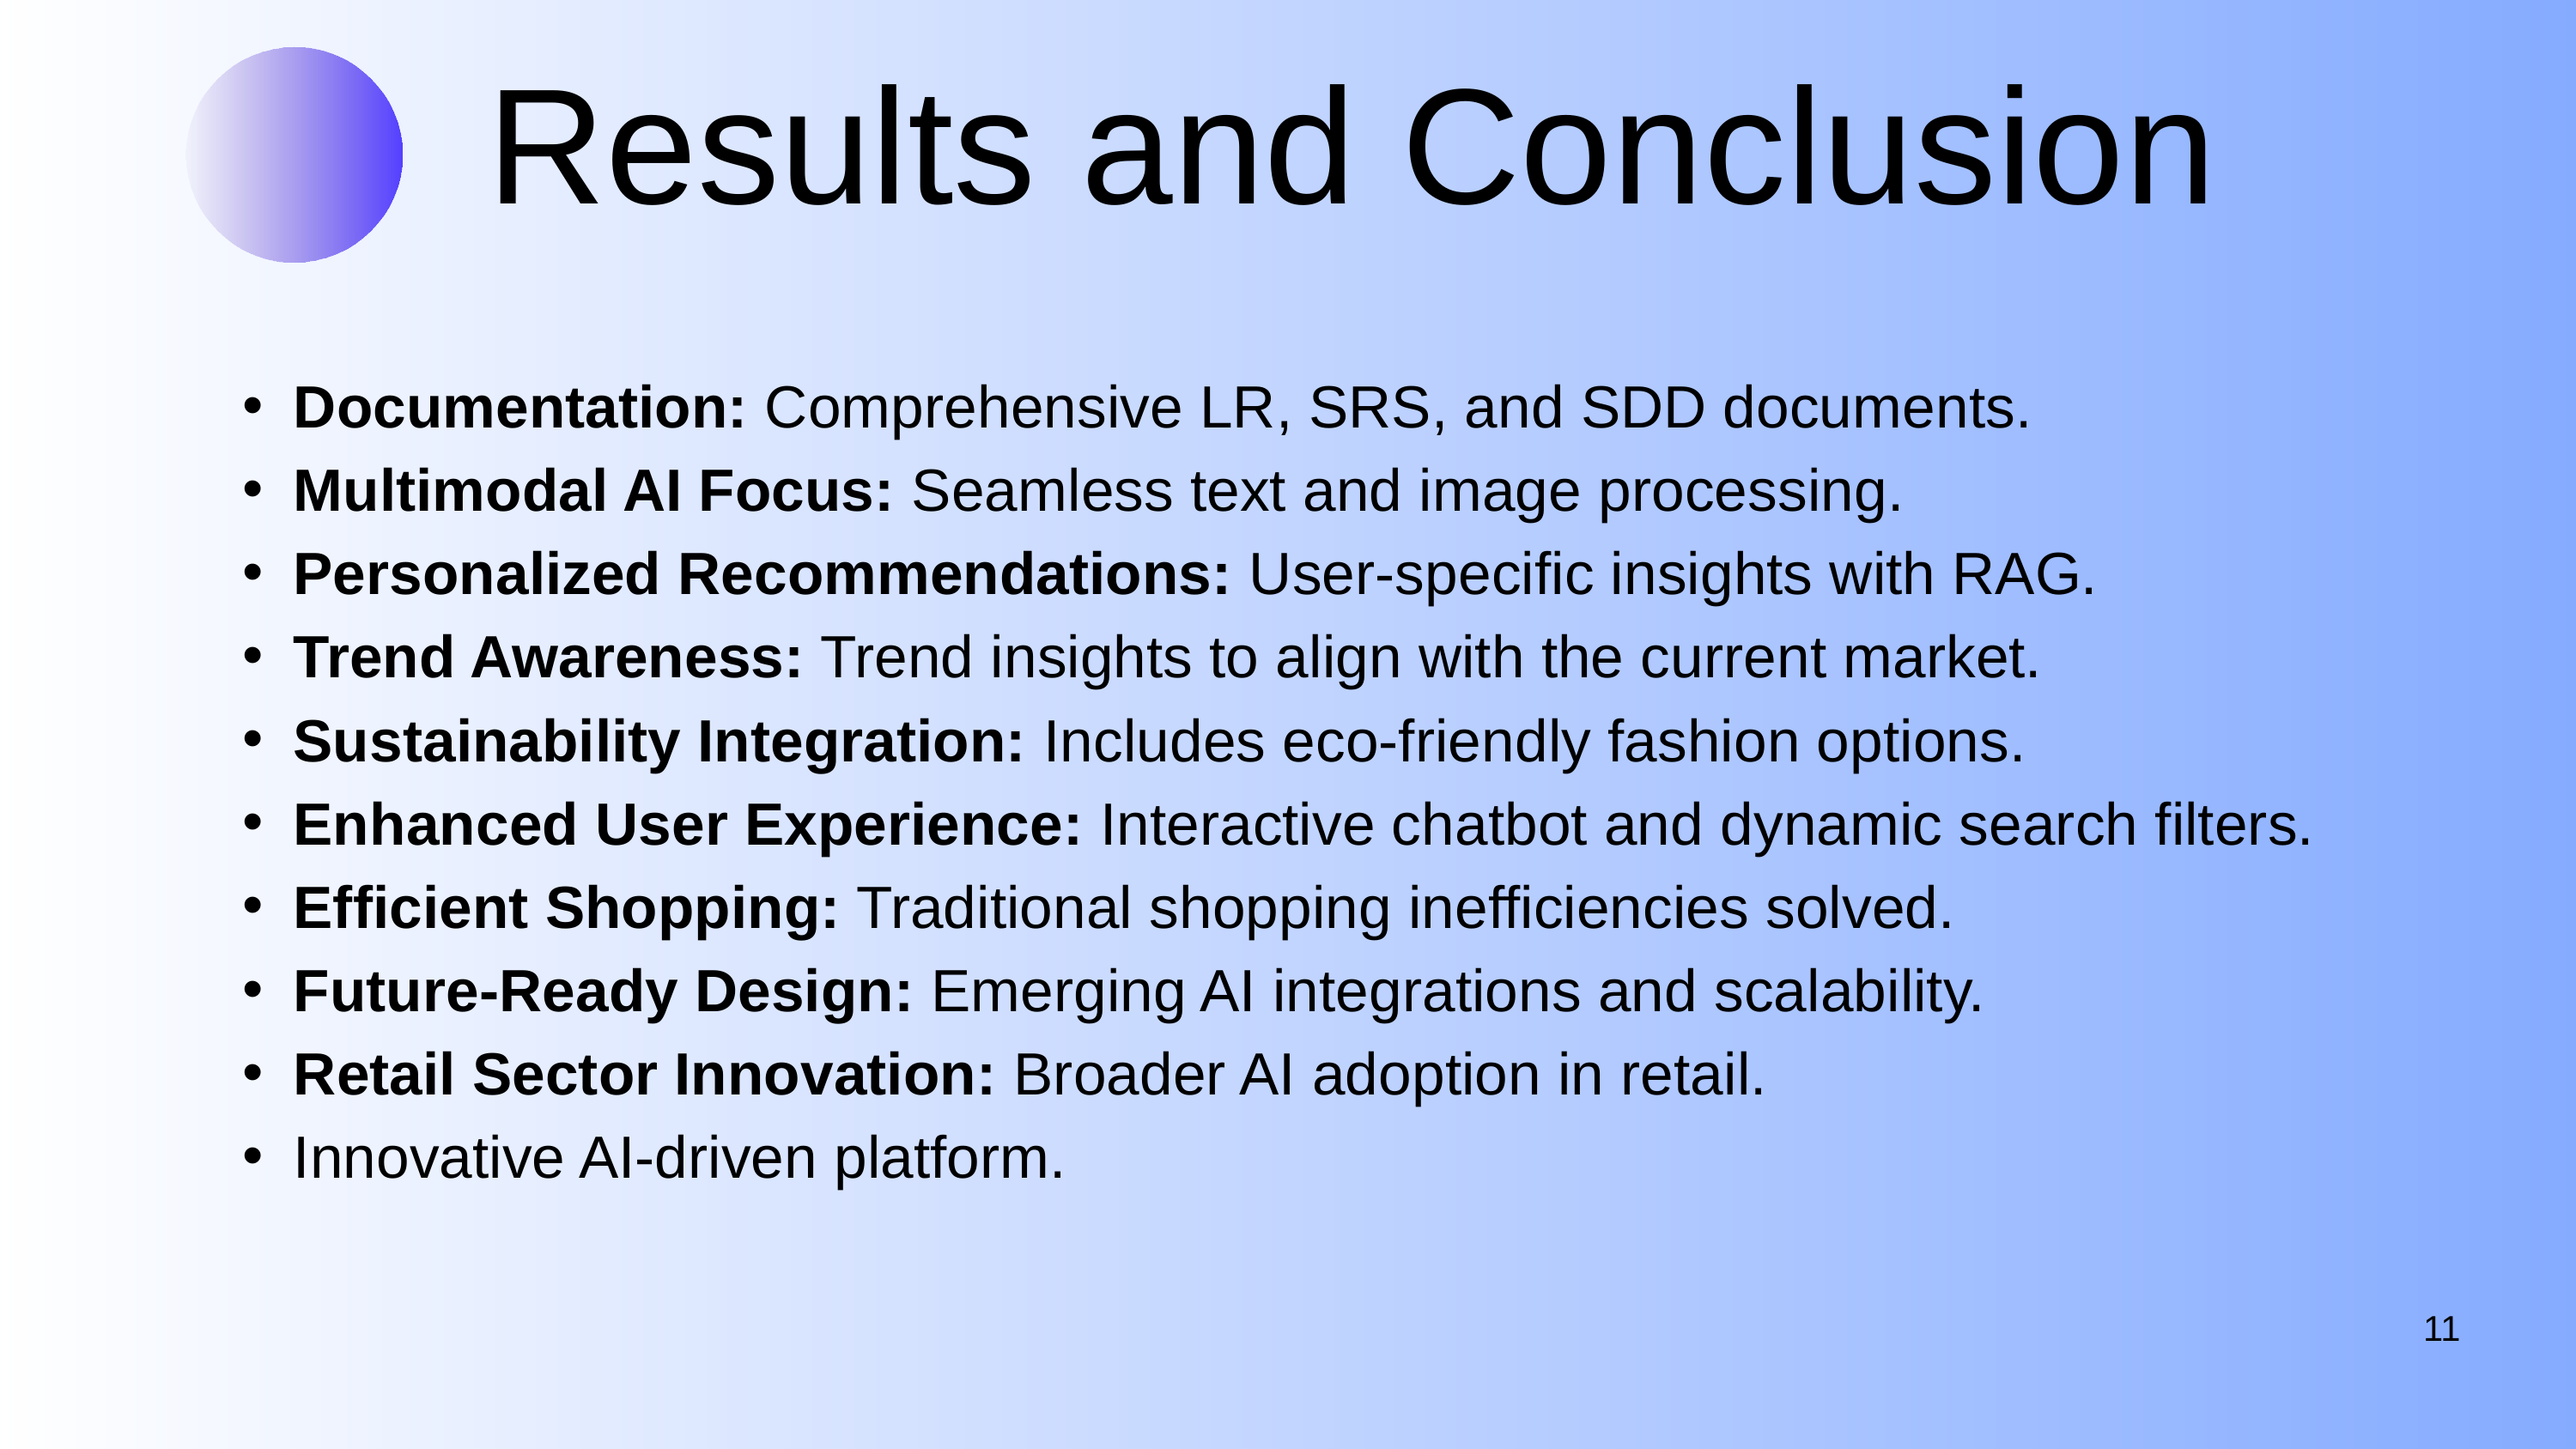

Results and Conclusion
Documentation: Comprehensive LR, SRS, and SDD documents.
Multimodal AI Focus: Seamless text and image processing.
Personalized Recommendations: User-specific insights with RAG.
Trend Awareness: Trend insights to align with the current market.
Sustainability Integration: Includes eco-friendly fashion options.
Enhanced User Experience: Interactive chatbot and dynamic search filters.
Efficient Shopping: Traditional shopping inefficiencies solved.
Future-Ready Design: Emerging AI integrations and scalability.
Retail Sector Innovation: Broader AI adoption in retail.
Innovative AI-driven platform.
11